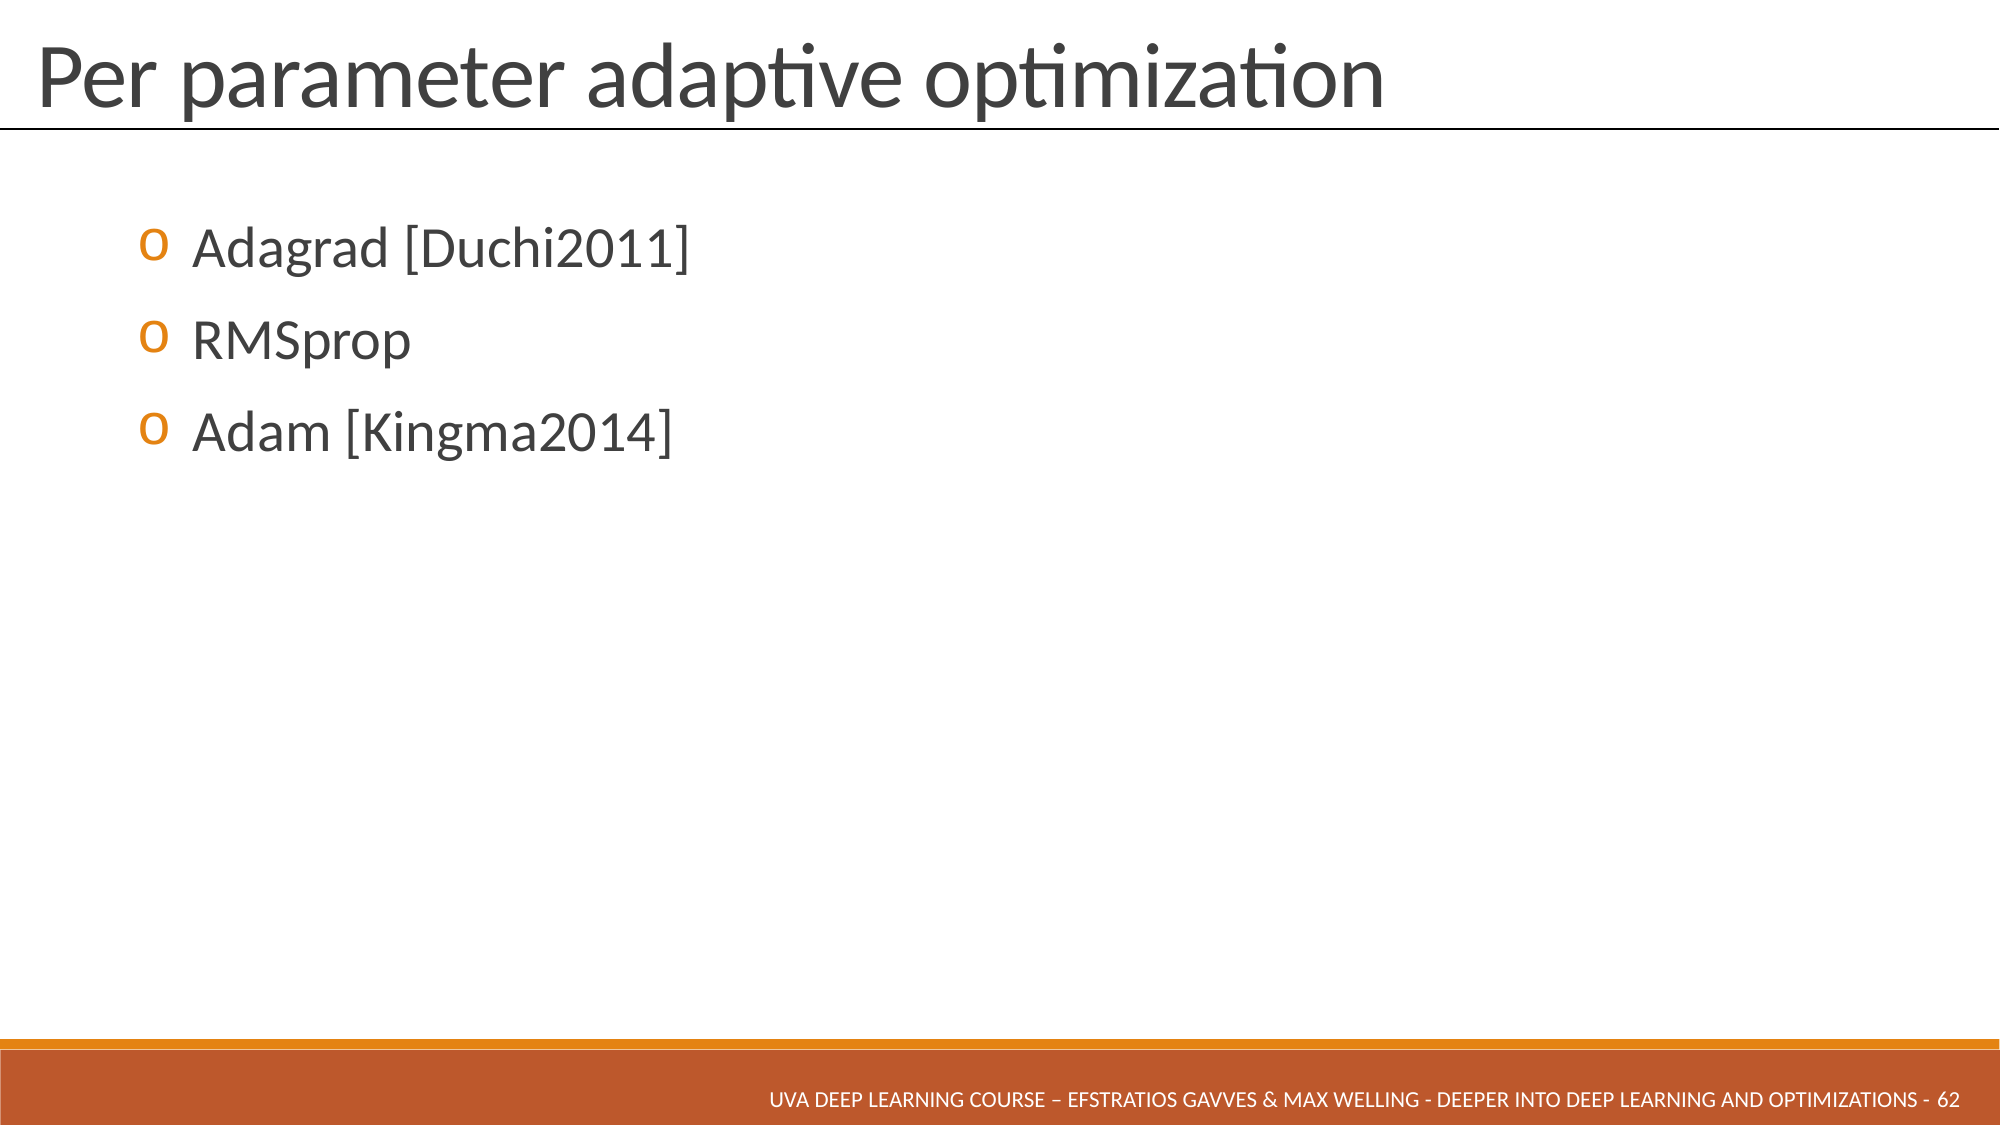

# Per parameter adaptive optimization
Adagrad [Duchi2011]
RMSprop
Adam [Kingma2014]